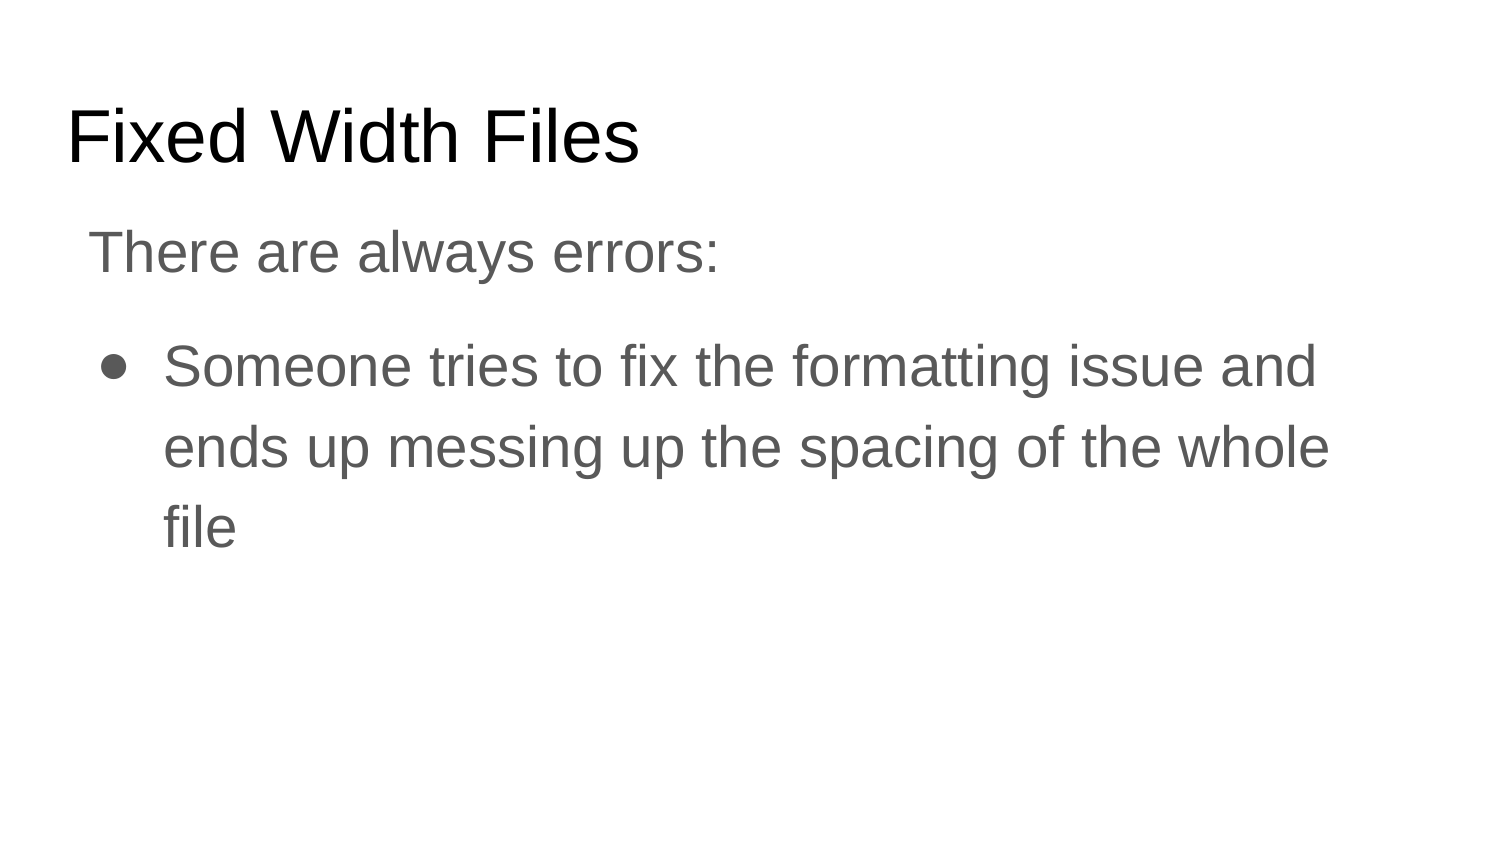

# Fixed Width Files

There are always errors:
Someone tries to fix the formatting issue and ends up messing up the spacing of the whole file